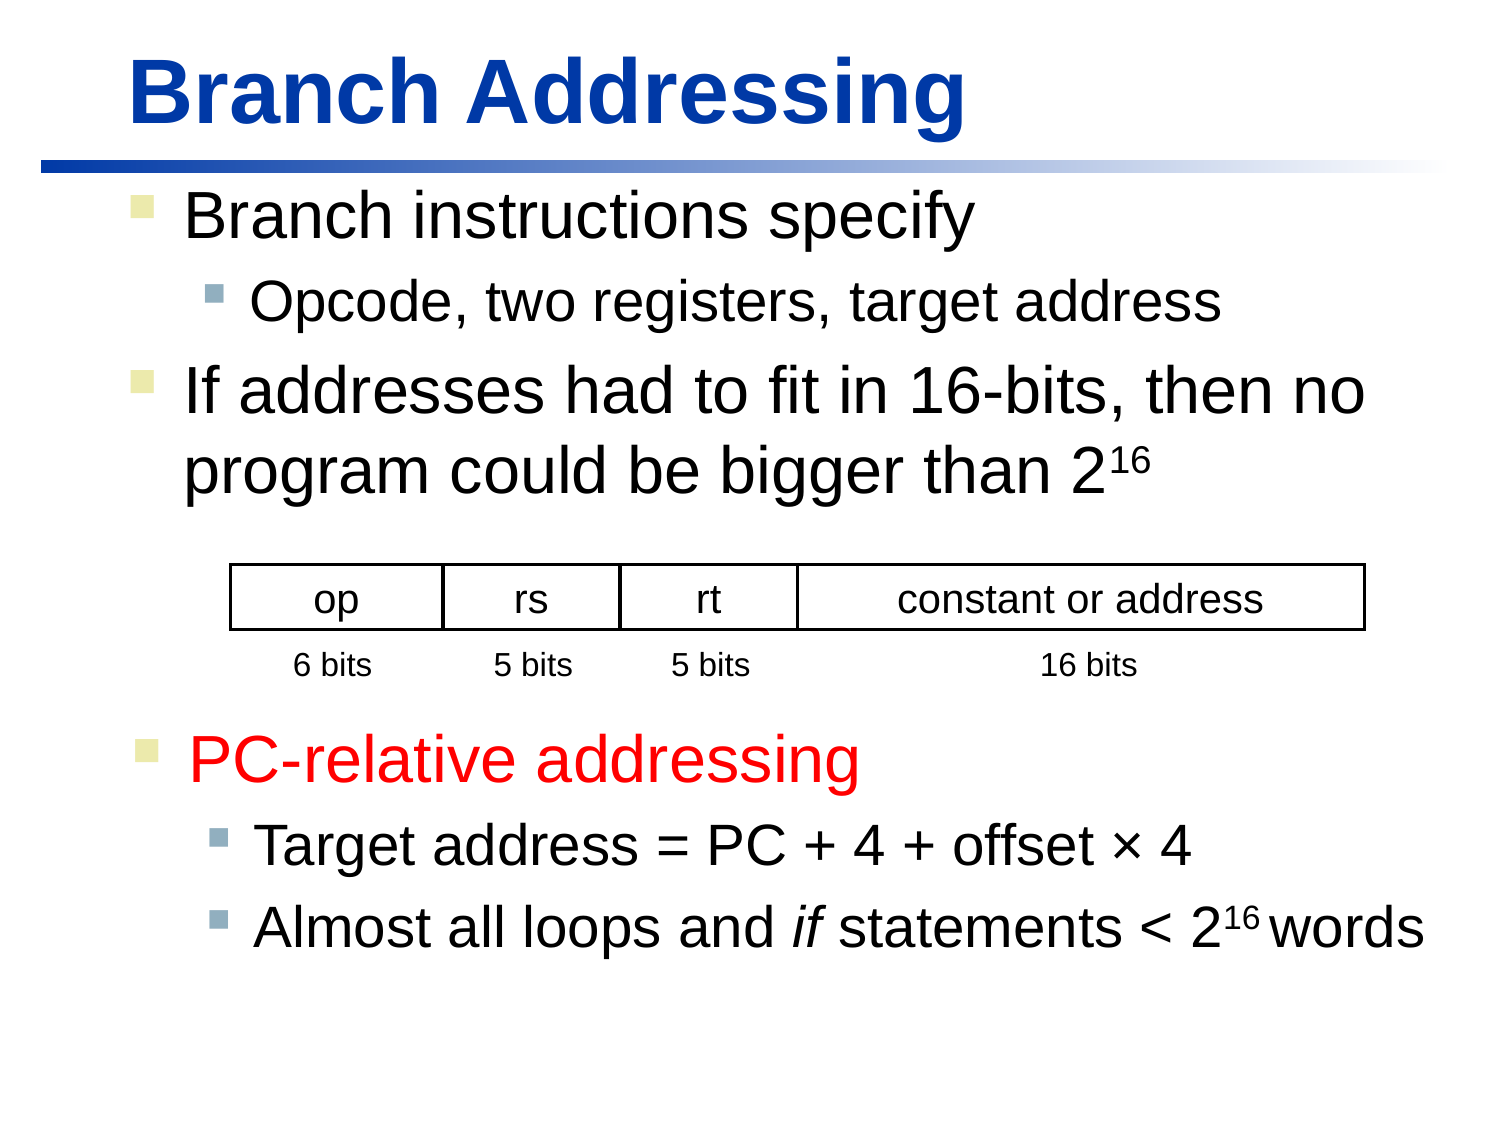

# Branch Addressing
Branch instructions specify
Opcode, two registers, target address
If addresses had to fit in 16-bits, then no program could be bigger than 216
op
rs
rt
constant or address
6 bits
5 bits
5 bits
16 bits
PC-relative addressing
Target address = PC + 4 + offset × 4
Almost all loops and if statements < 216 words